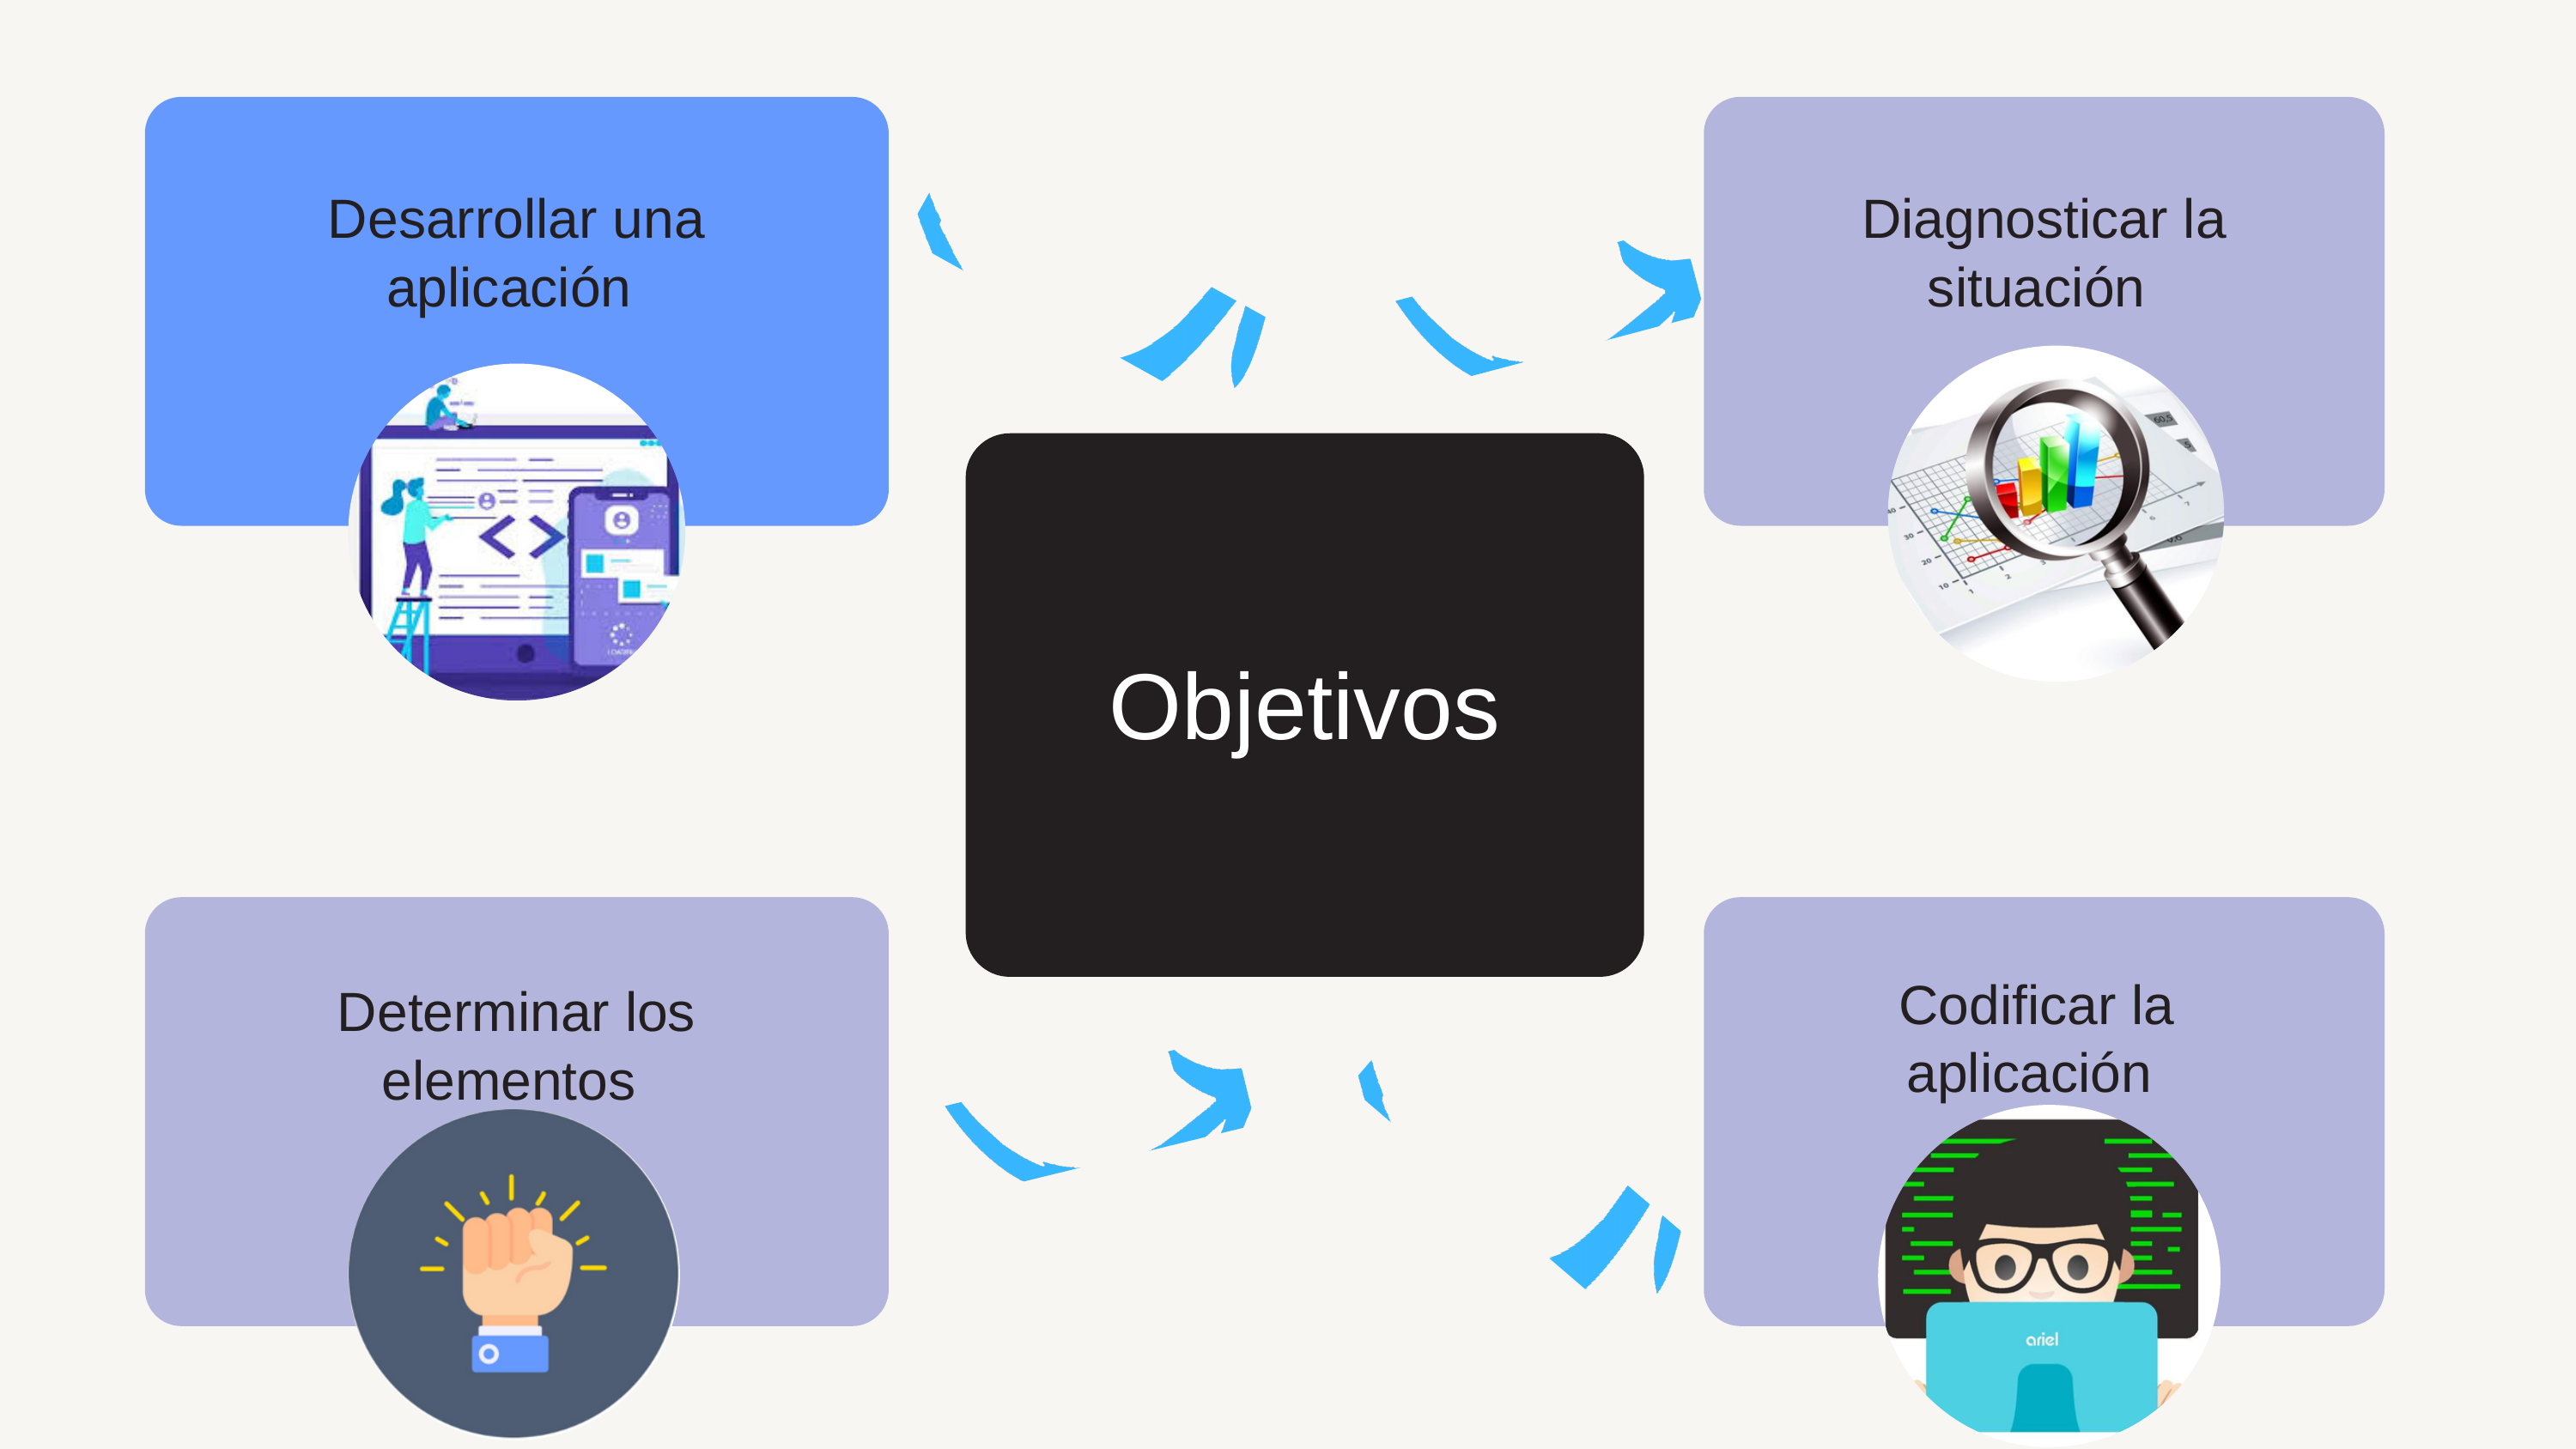

Desarrollar una aplicación
Diagnosticar la situación

Objetivos

Codificar la aplicación
Determinar los elementos